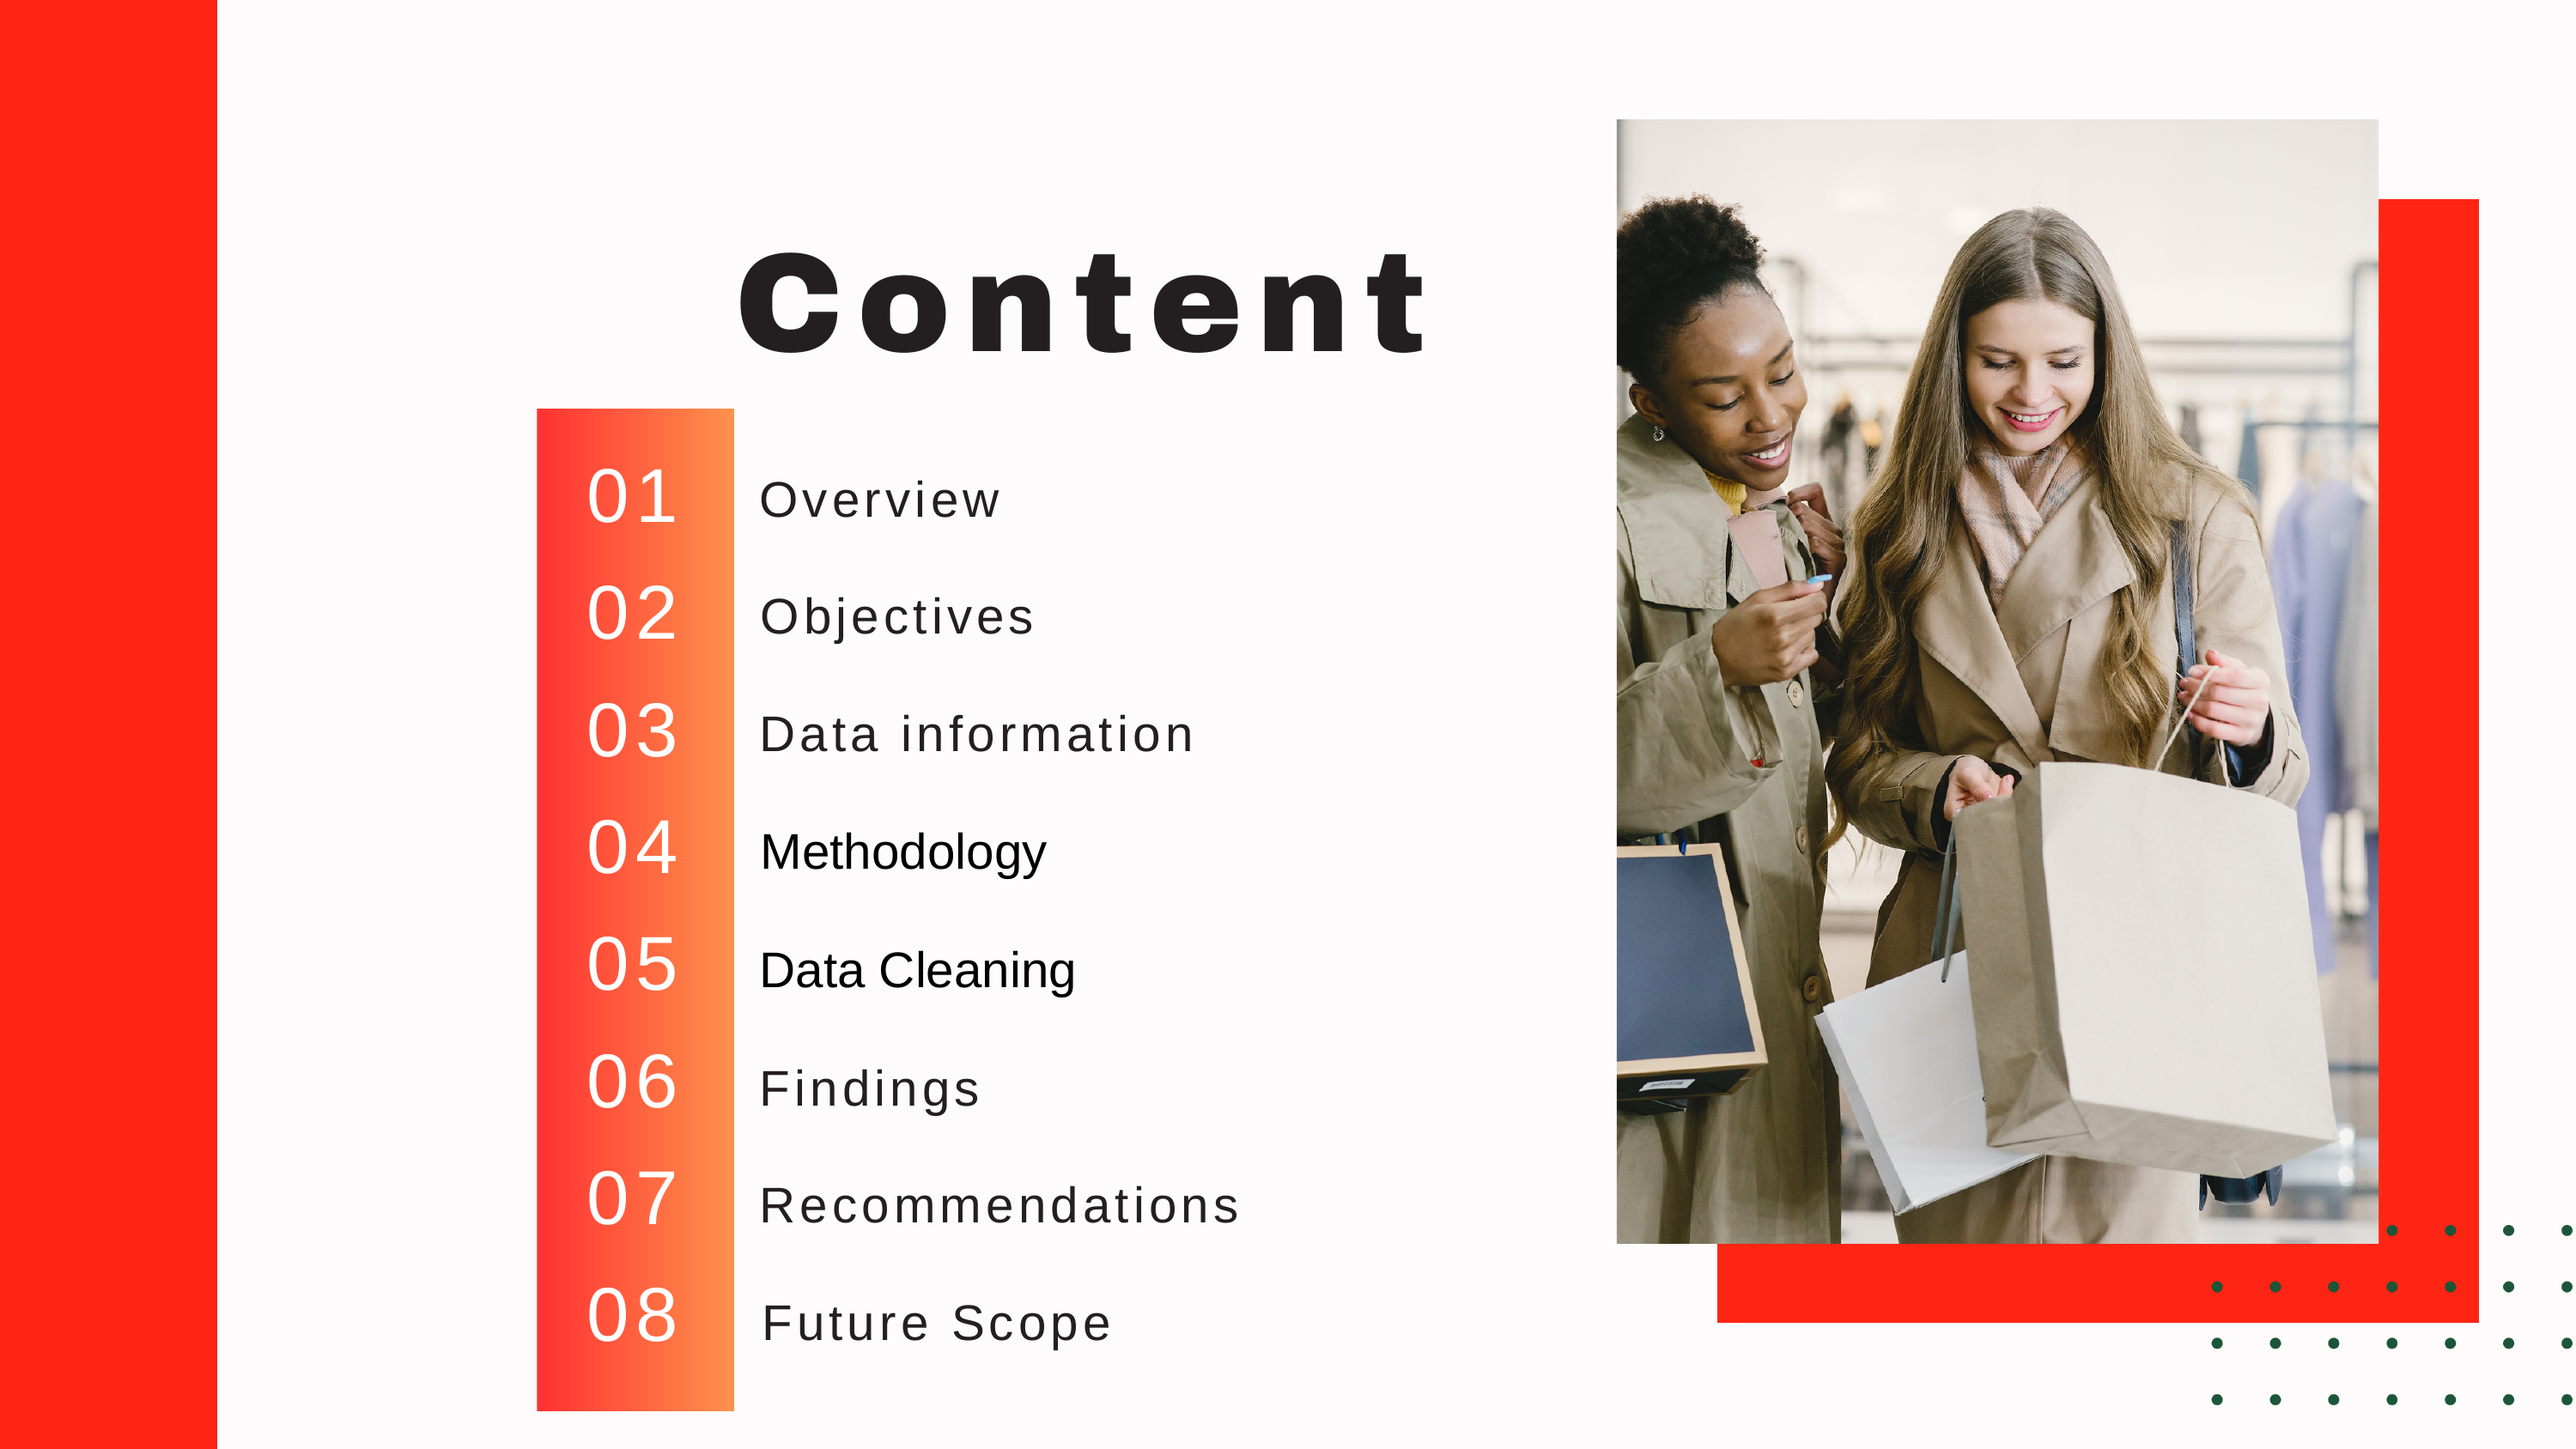

Content

01
Overview
02
Objectives
03
Data information
04
Methodology
05
Data Cleaning
06
Findings
07
Recommendations

08
Future Scope